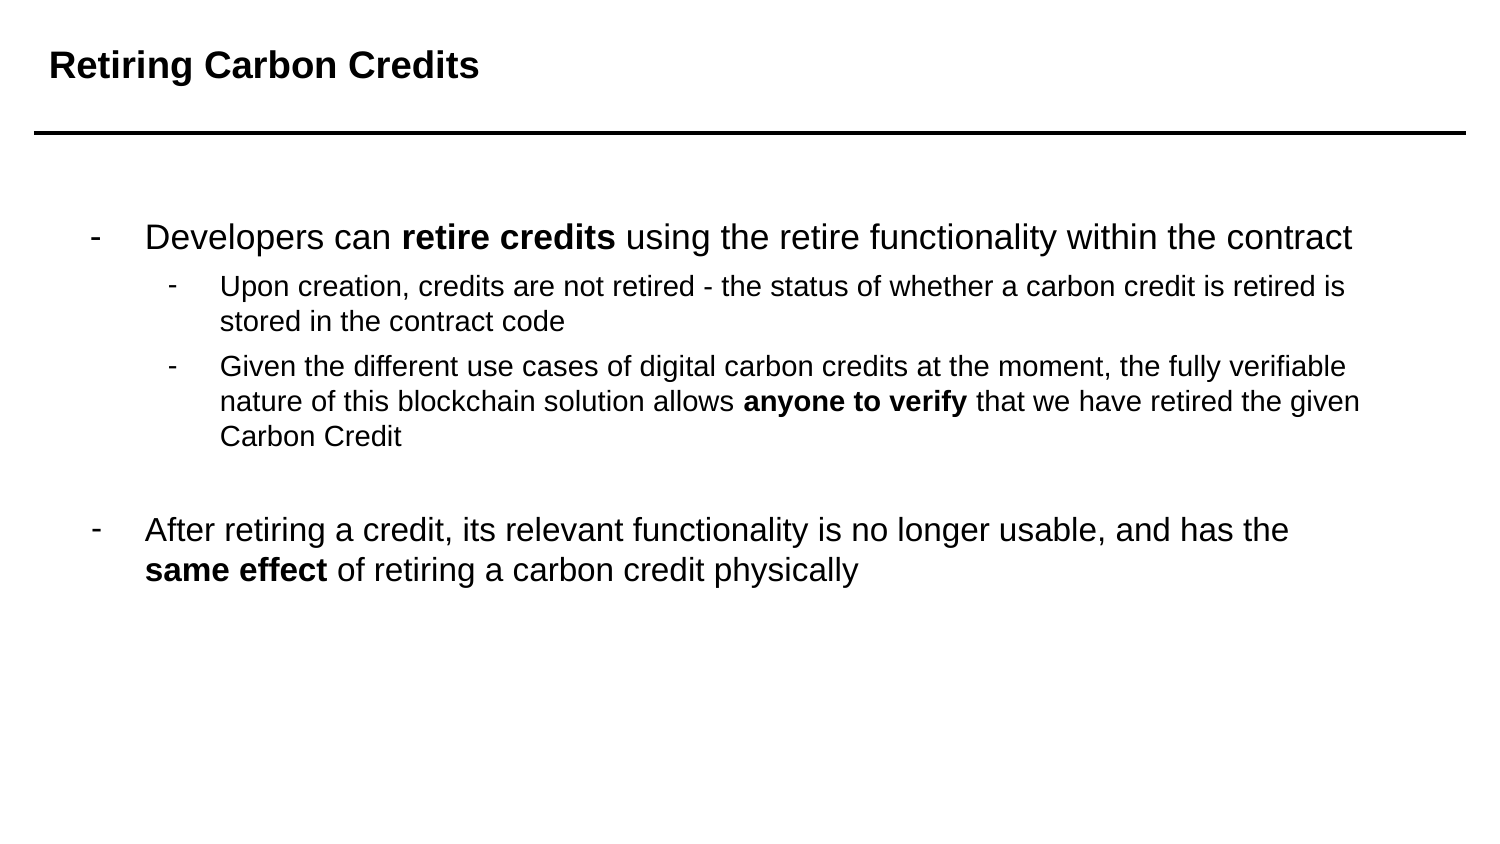

# Retiring Carbon Credits

Developers can retire credits using the retire functionality within the contract
Upon creation, credits are not retired - the status of whether a carbon credit is retired is stored in the contract code
Given the different use cases of digital carbon credits at the moment, the fully verifiable nature of this blockchain solution allows anyone to verify that we have retired the given Carbon Credit

After retiring a credit, its relevant functionality is no longer usable, and has the same effect of retiring a carbon credit physically